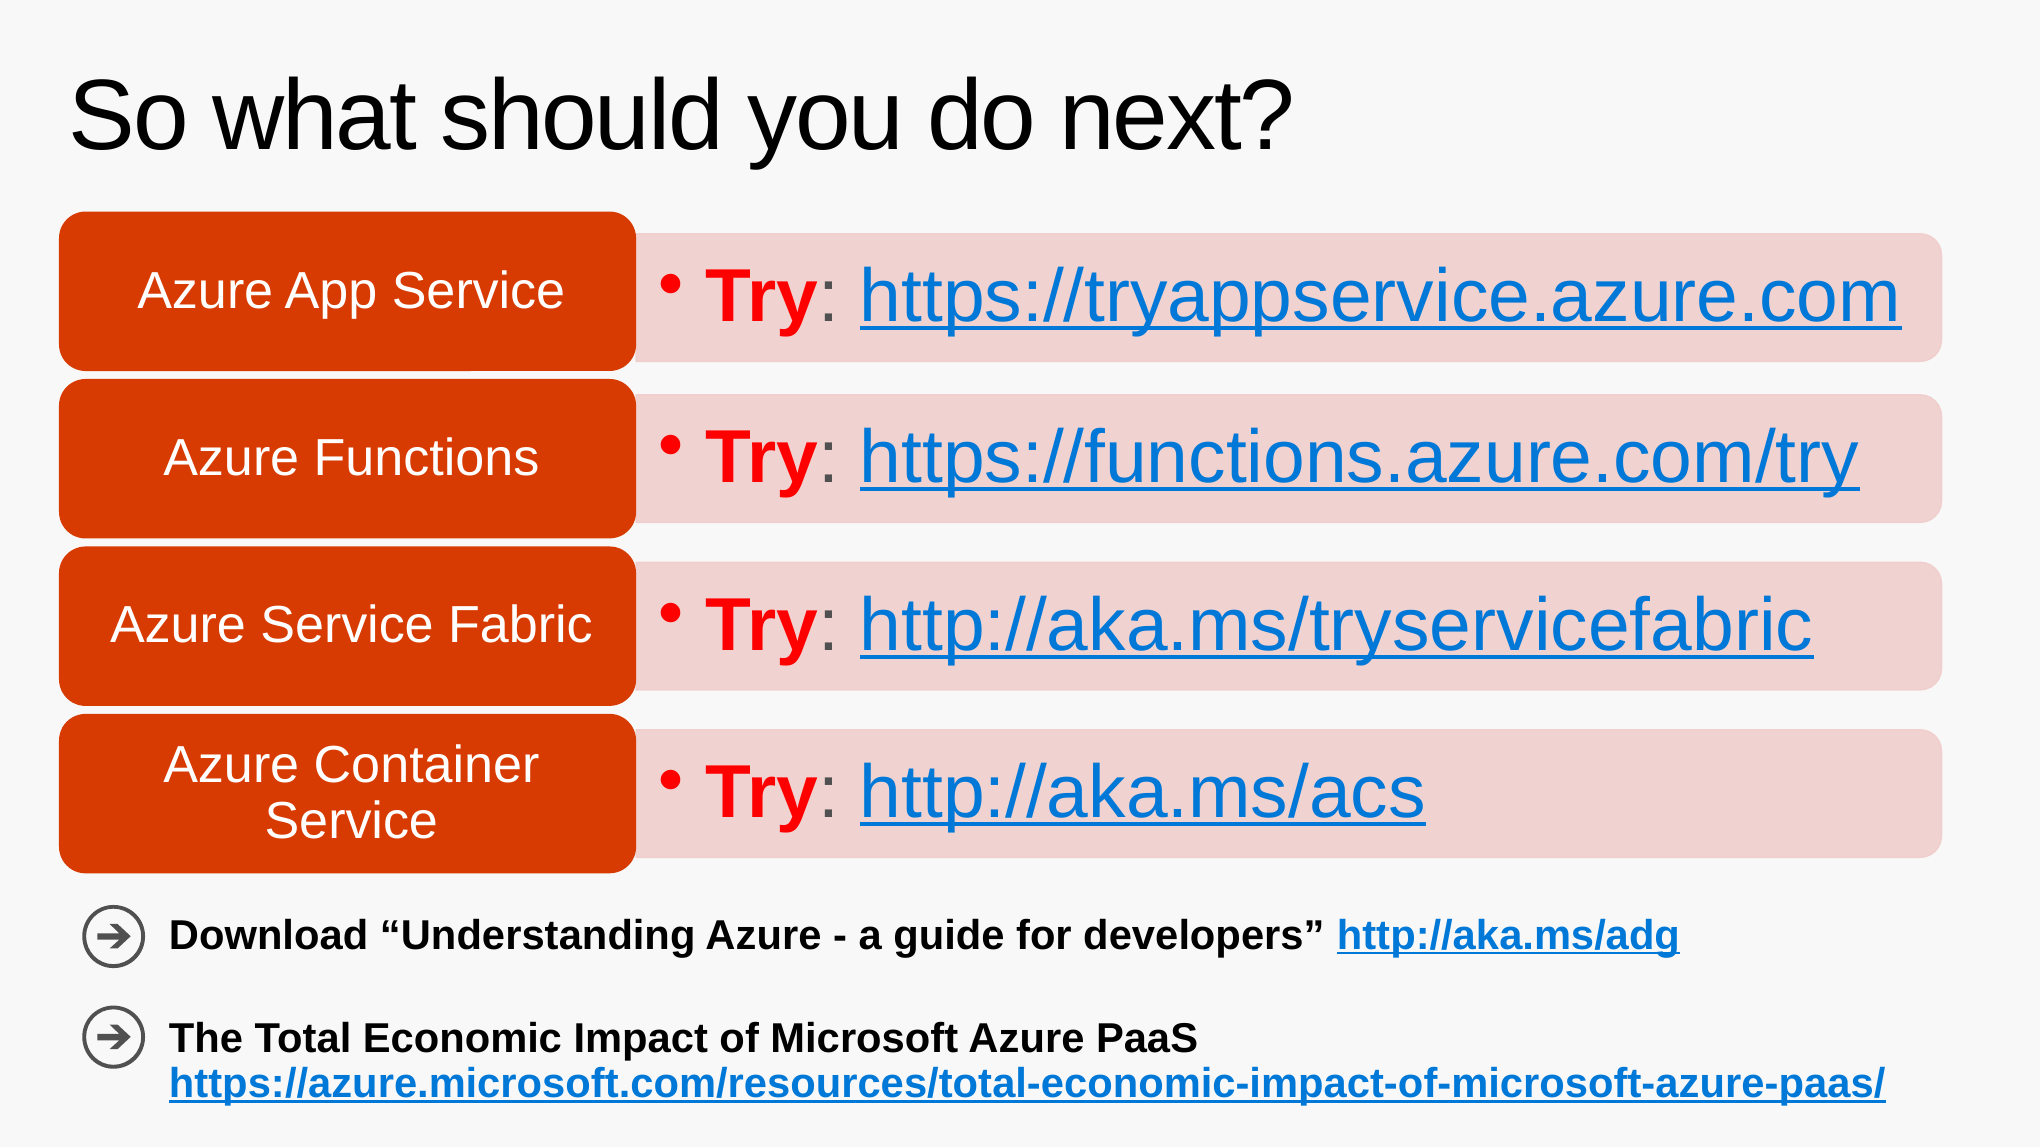

# So what should you do next?
Try: https://tryappservice.azure.com
Azure App Service
Try: https://functions.azure.com/try
Azure Functions
Try: http://aka.ms/tryservicefabric
Azure Service Fabric
Try: http://aka.ms/acs
Azure Container Service
Download “Understanding Azure - a guide for developers” http://aka.ms/adg
The Total Economic Impact of Microsoft Azure PaaS
https://azure.microsoft.com/resources/total-economic-impact-of-microsoft-azure-paas/